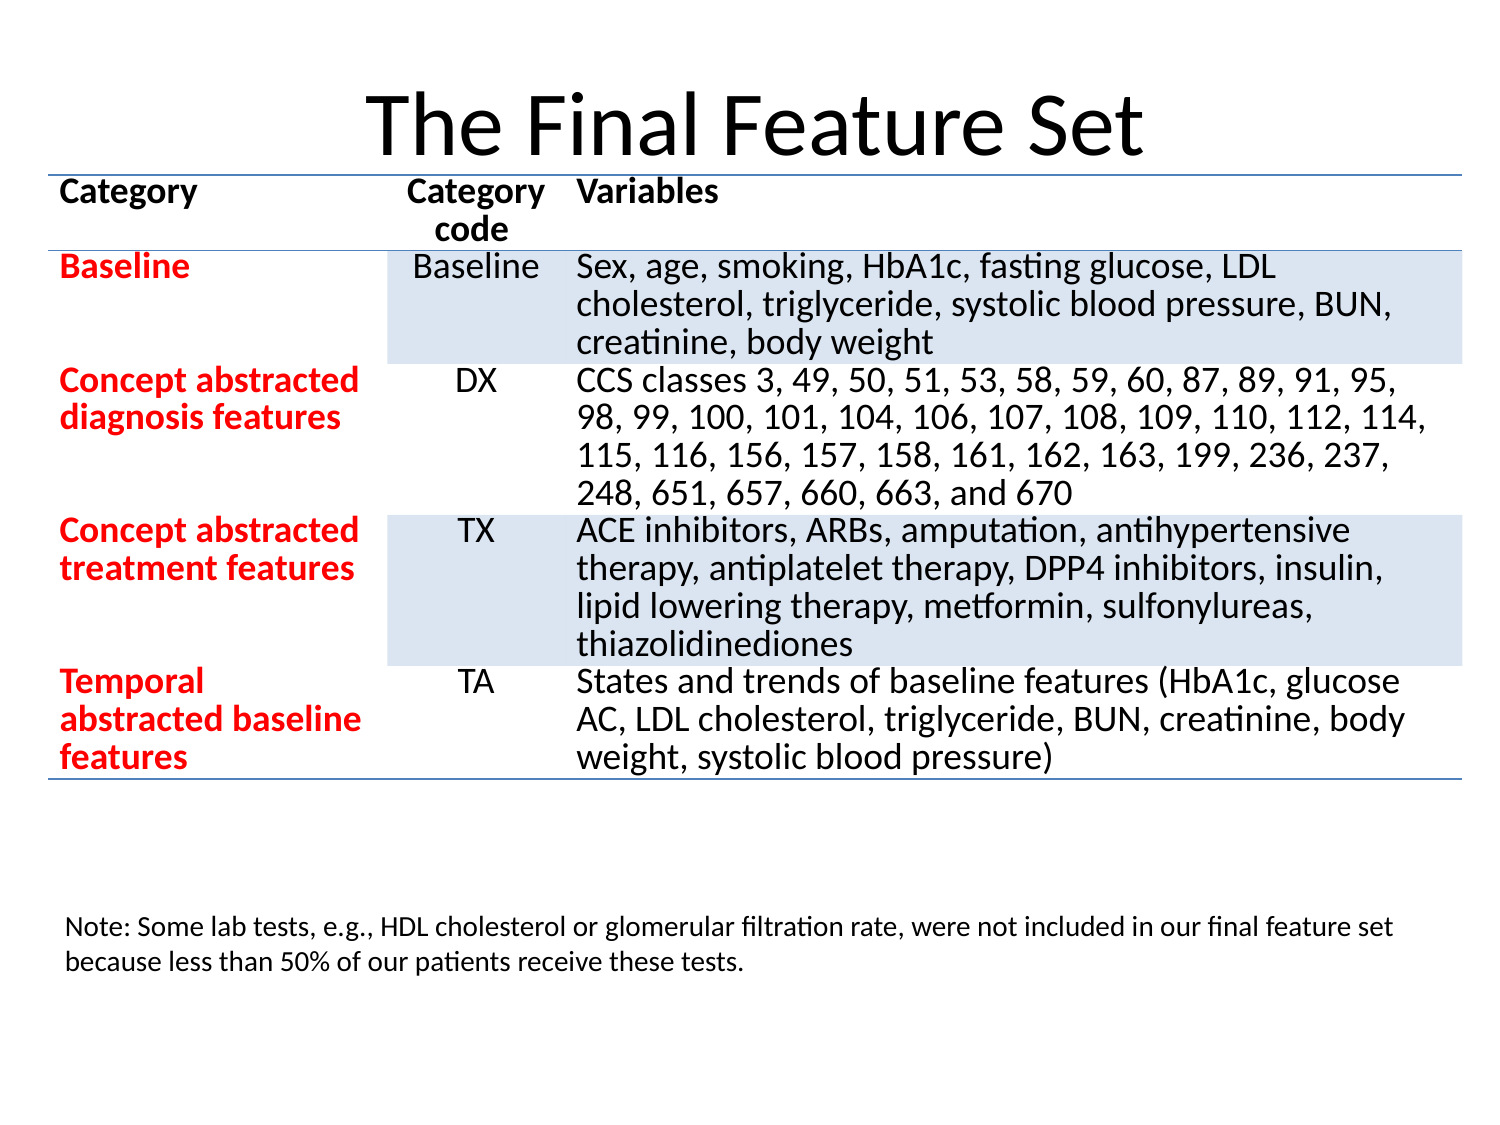

# The Final Feature Set
| Category | Category code | Variables |
| --- | --- | --- |
| Baseline | Baseline | Sex, age, smoking, HbA1c, fasting glucose, LDL cholesterol, triglyceride, systolic blood pressure, BUN, creatinine, body weight |
| Concept abstracted diagnosis features | DX | CCS classes 3, 49, 50, 51, 53, 58, 59, 60, 87, 89, 91, 95, 98, 99, 100, 101, 104, 106, 107, 108, 109, 110, 112, 114, 115, 116, 156, 157, 158, 161, 162, 163, 199, 236, 237, 248, 651, 657, 660, 663, and 670 |
| Concept abstracted treatment features | TX | ACE inhibitors, ARBs, amputation, antihypertensive therapy, antiplatelet therapy, DPP4 inhibitors, insulin, lipid lowering therapy, metformin, sulfonylureas, thiazolidinediones |
| Temporal abstracted baseline features | TA | States and trends of baseline features (HbA1c, glucose AC, LDL cholesterol, triglyceride, BUN, creatinine, body weight, systolic blood pressure) |
Note: Some lab tests, e.g., HDL cholesterol or glomerular filtration rate, were not included in our final feature set because less than 50% of our patients receive these tests.